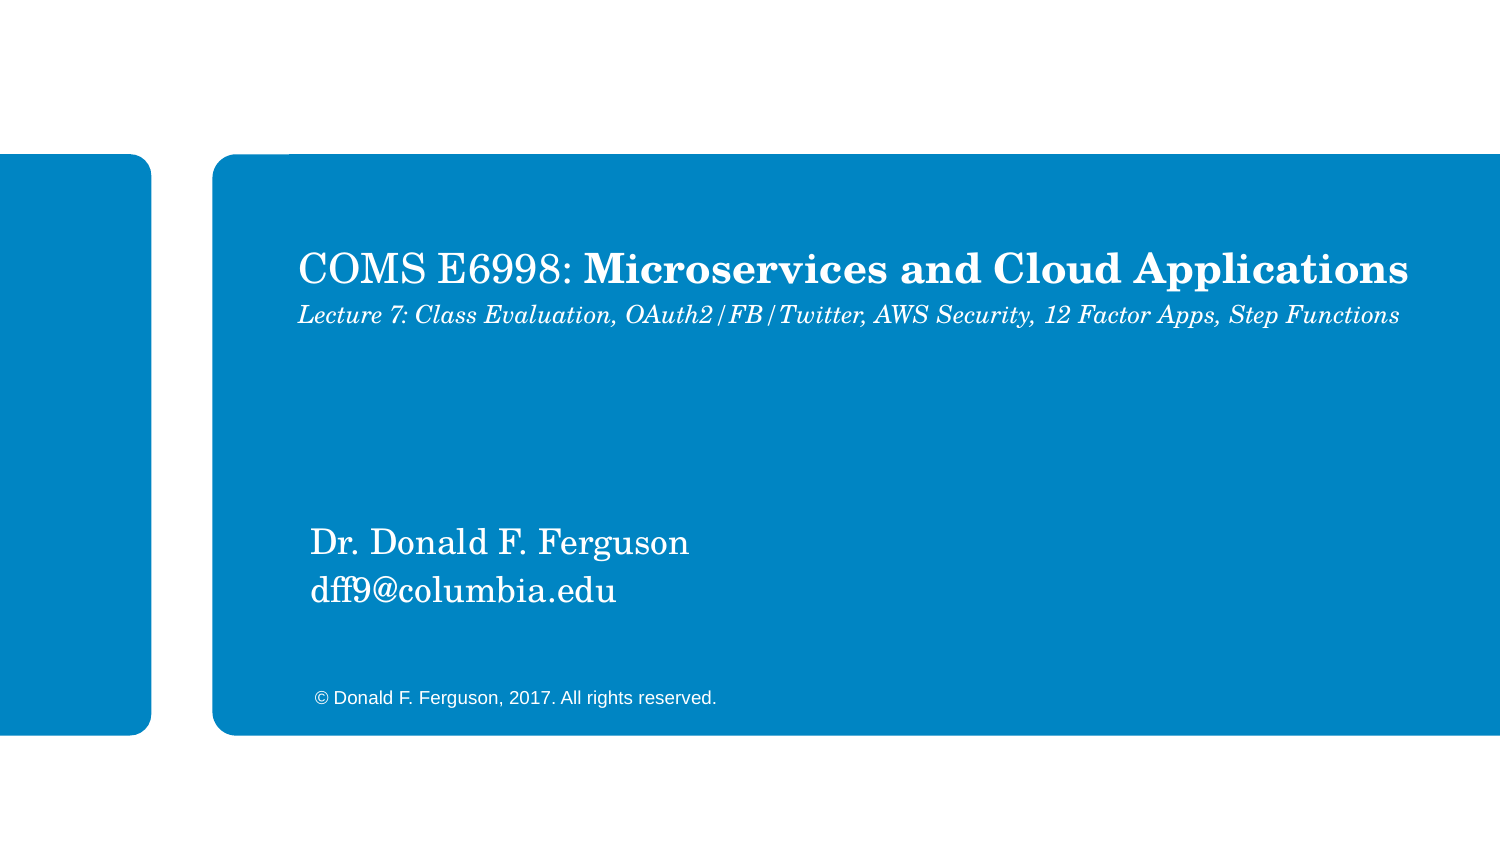

COMS E6998: Microservices and Cloud Applications
Lecture 7: Class Evaluation, OAuth2/FB/Twitter, AWS Security, 12 Factor Apps, Step Functions
Dr. Donald F. Ferguson
dff9@columbia.edu